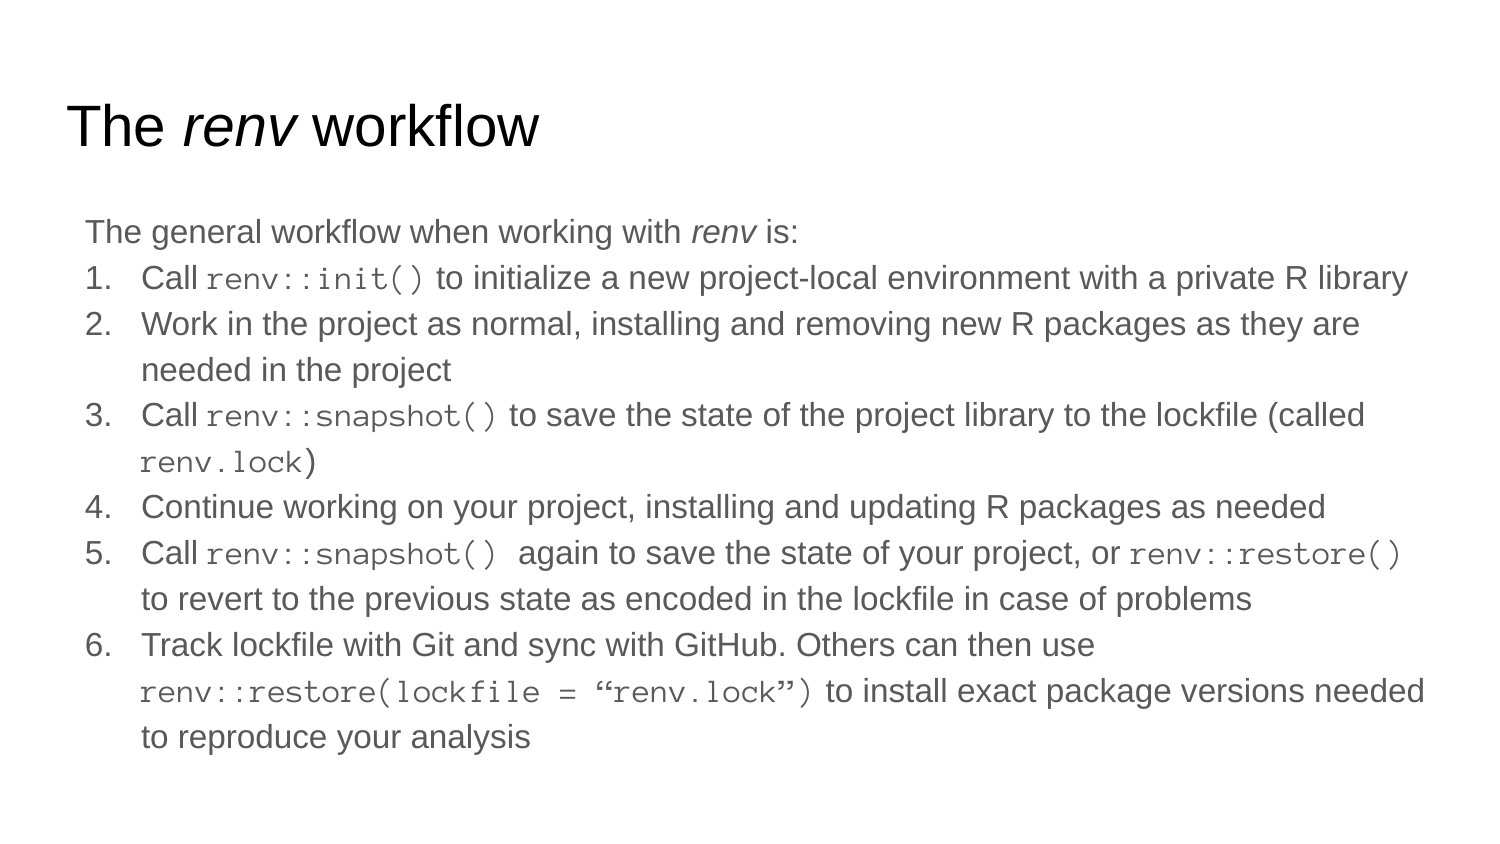

# The renv workflow
The general workflow when working with renv is:
Call renv::init() to initialize a new project-local environment with a private R library
Work in the project as normal, installing and removing new R packages as they are needed in the project
Call renv::snapshot() to save the state of the project library to the lockfile (called renv.lock)
Continue working on your project, installing and updating R packages as needed
Call renv::snapshot() again to save the state of your project, or renv::restore() to revert to the previous state as encoded in the lockfile in case of problems
Track lockfile with Git and sync with GitHub. Others can then use renv::restore(lockfile = “renv.lock”) to install exact package versions needed to reproduce your analysis